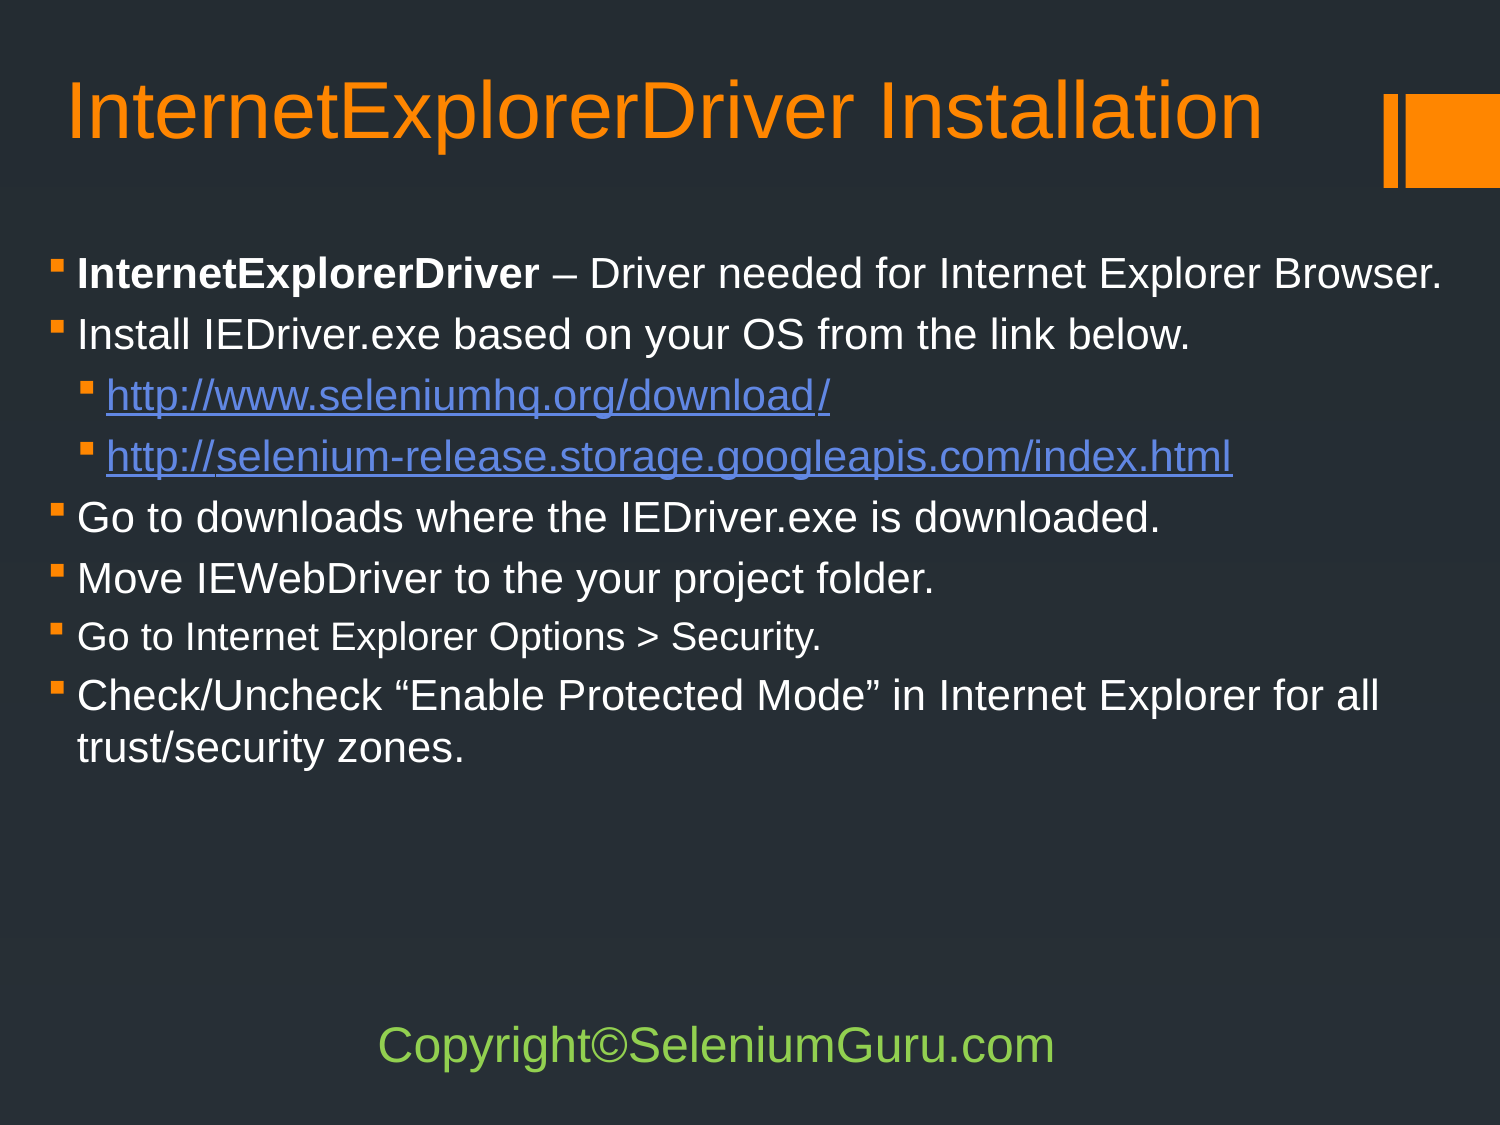

# InternetExplorerDriver Installation
InternetExplorerDriver – Driver needed for Internet Explorer Browser.
Install IEDriver.exe based on your OS from the link below.
http://www.seleniumhq.org/download/
http://selenium-release.storage.googleapis.com/index.html
Go to downloads where the IEDriver.exe is downloaded.
Move IEWebDriver to the your project folder.
Go to Internet Explorer Options > Security.
Check/Uncheck “Enable Protected Mode” in Internet Explorer for all trust/security zones.

Copyright©SeleniumGuru.com